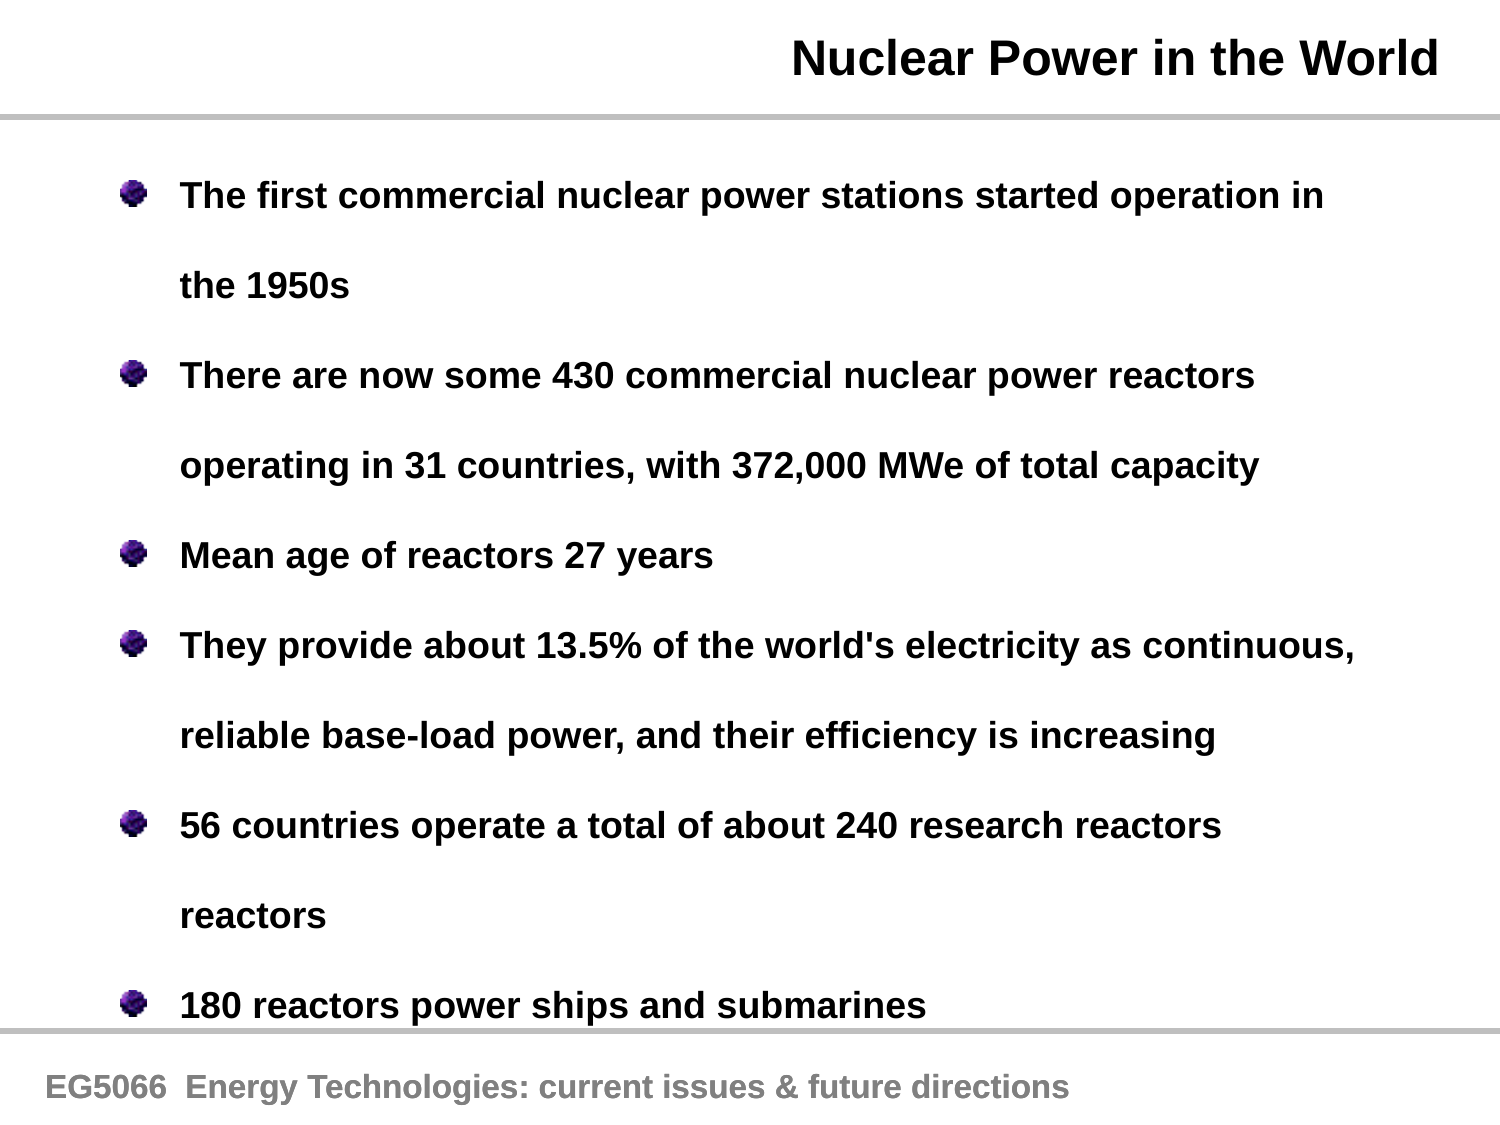

Nuclear Power in the World
The first commercial nuclear power stations started operation in the 1950s
There are now some 430 commercial nuclear power reactors operating in 31 countries, with 372,000 MWe of total capacity
Mean age of reactors 27 years
They provide about 13.5% of the world's electricity as continuous, reliable base-load power, and their efficiency is increasing
56 countries operate a total of about 240 research reactors reactors
180 reactors power ships and submarines
EG5066  Energy Technologies: current issues & future directions